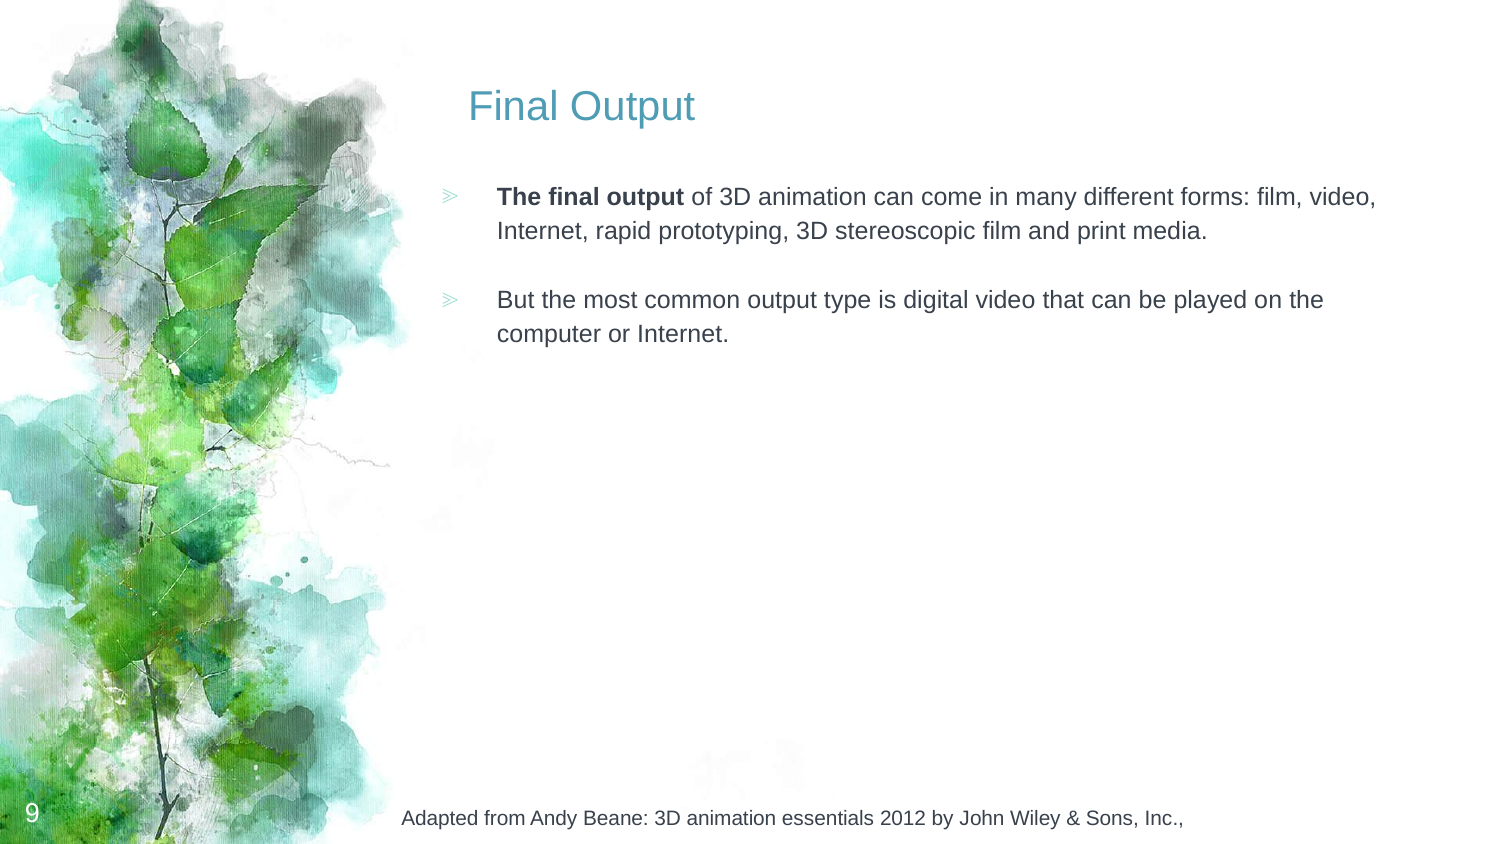

# Final Output
The final output of 3D animation can come in many different forms: film, video, Internet, rapid prototyping, 3D stereoscopic film and print media.

But the most common output type is digital video that can be played on the computer or Internet.
9
Adapted from Andy Beane: 3D animation essentials 2012 by John Wiley & Sons, Inc.,